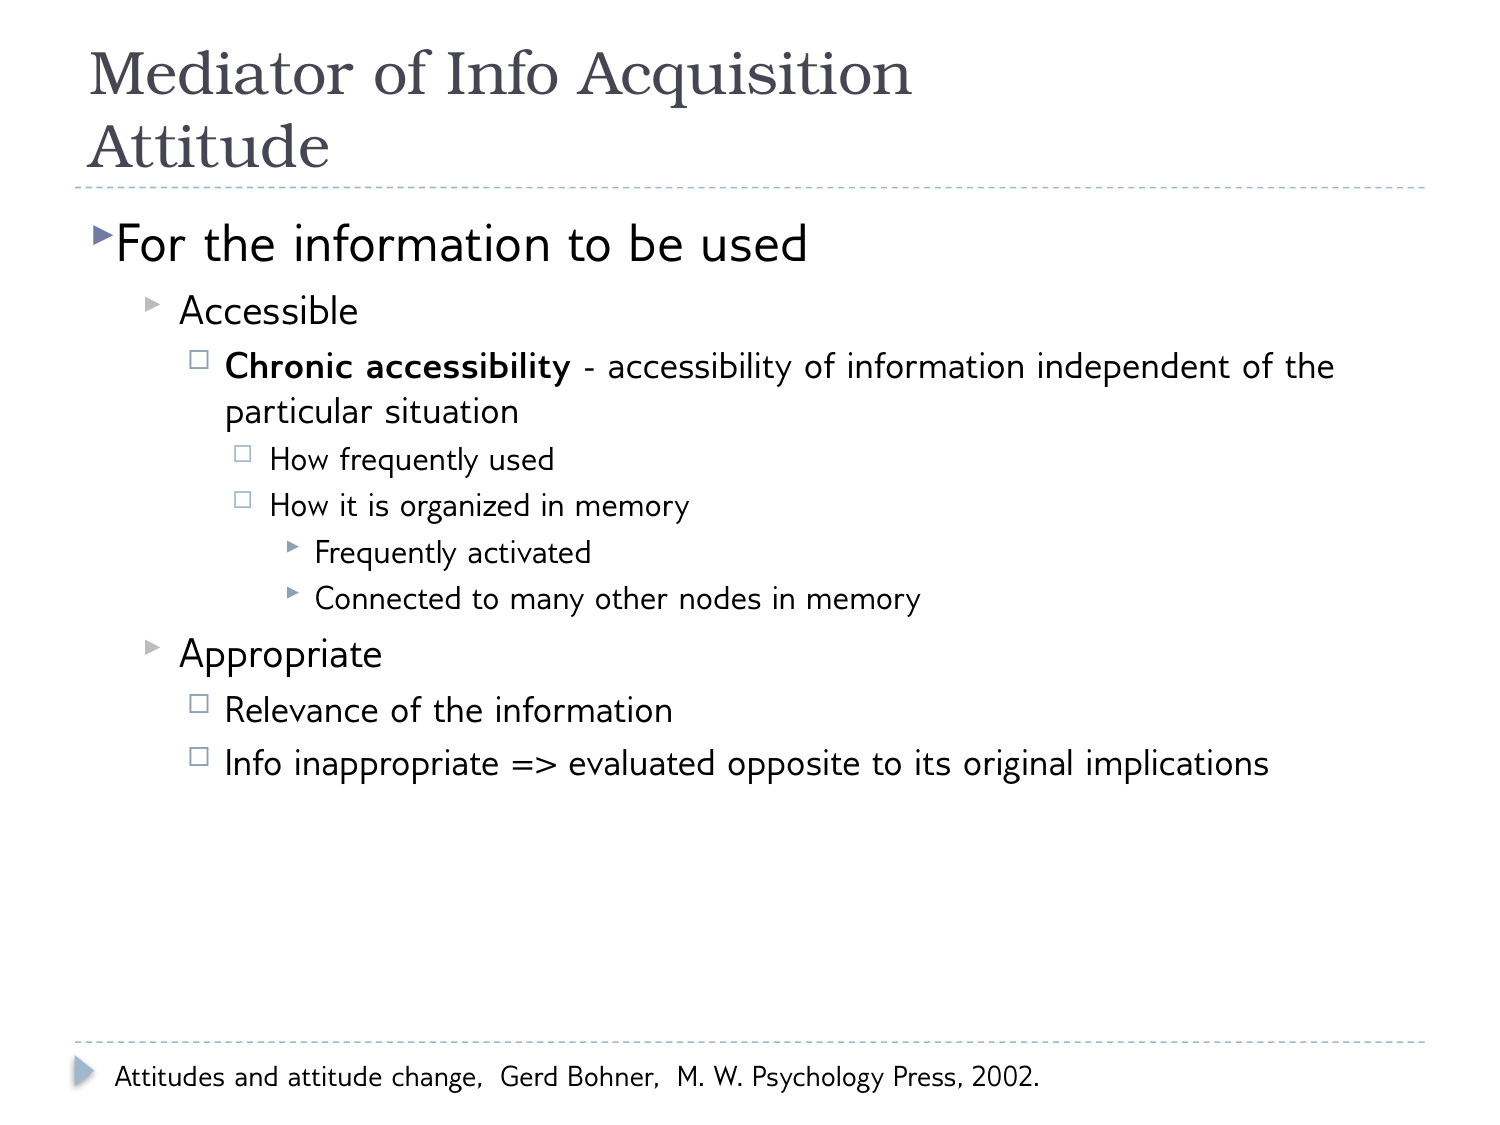

# Mediator of Info Acquisition Attitude
For the information to be used
Accessible
Chronic accessibility - accessibility of information independent of the particular situation
How frequently used
How it is organized in memory
Frequently activated
Connected to many other nodes in memory
Appropriate
Relevance of the information
Info inappropriate => evaluated opposite to its original implications

Attitudes and attitude change,  Gerd Bohner,  M. W. Psychology Press, 2002.